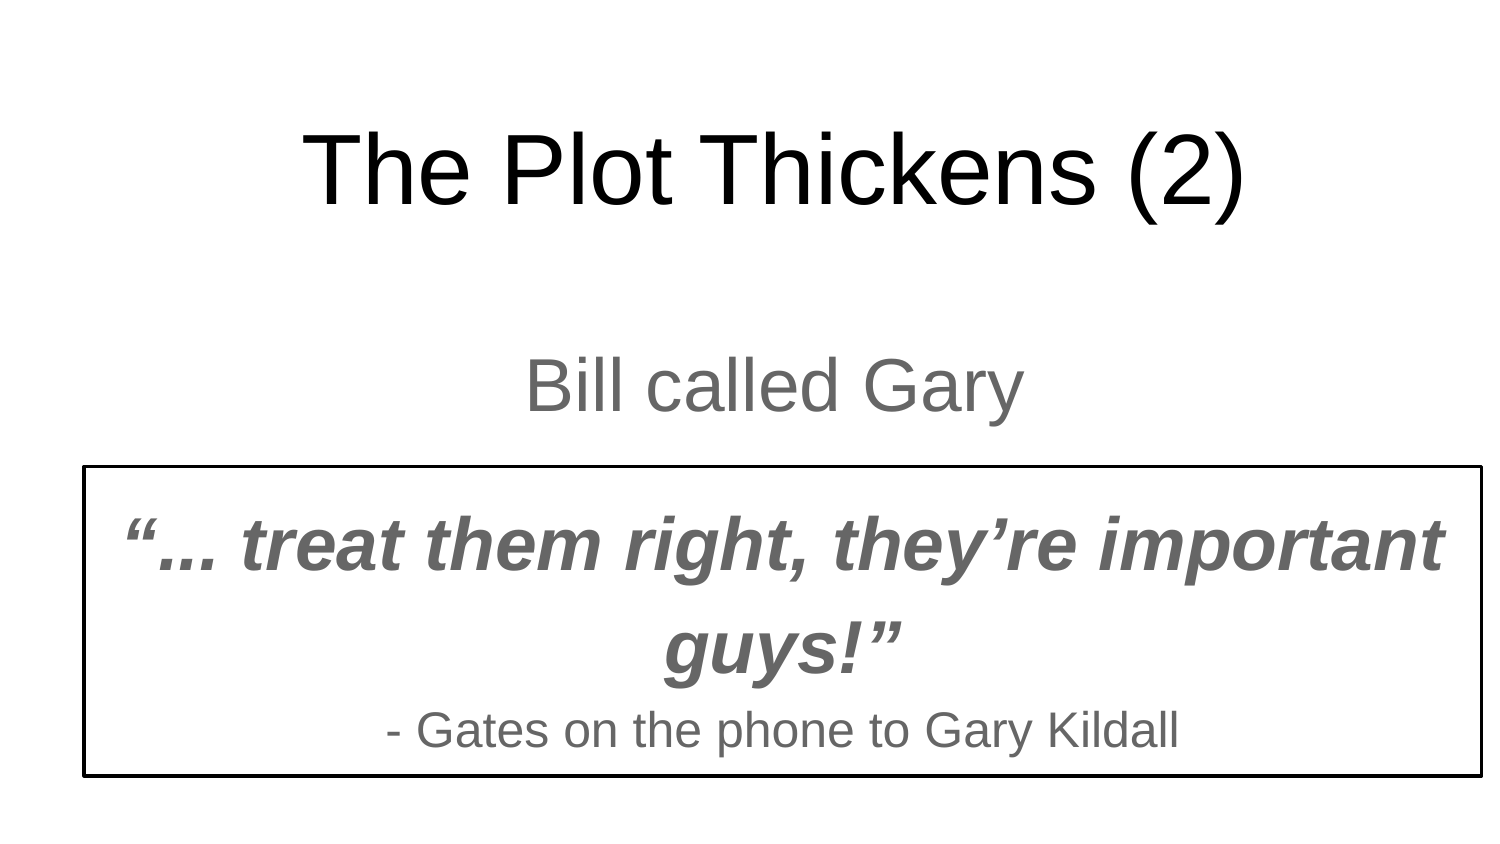

# The Plot Thickens (2)
Bill called Gary

“... treat them right, they’re important guys!”
- Gates on the phone to Gary Kildall